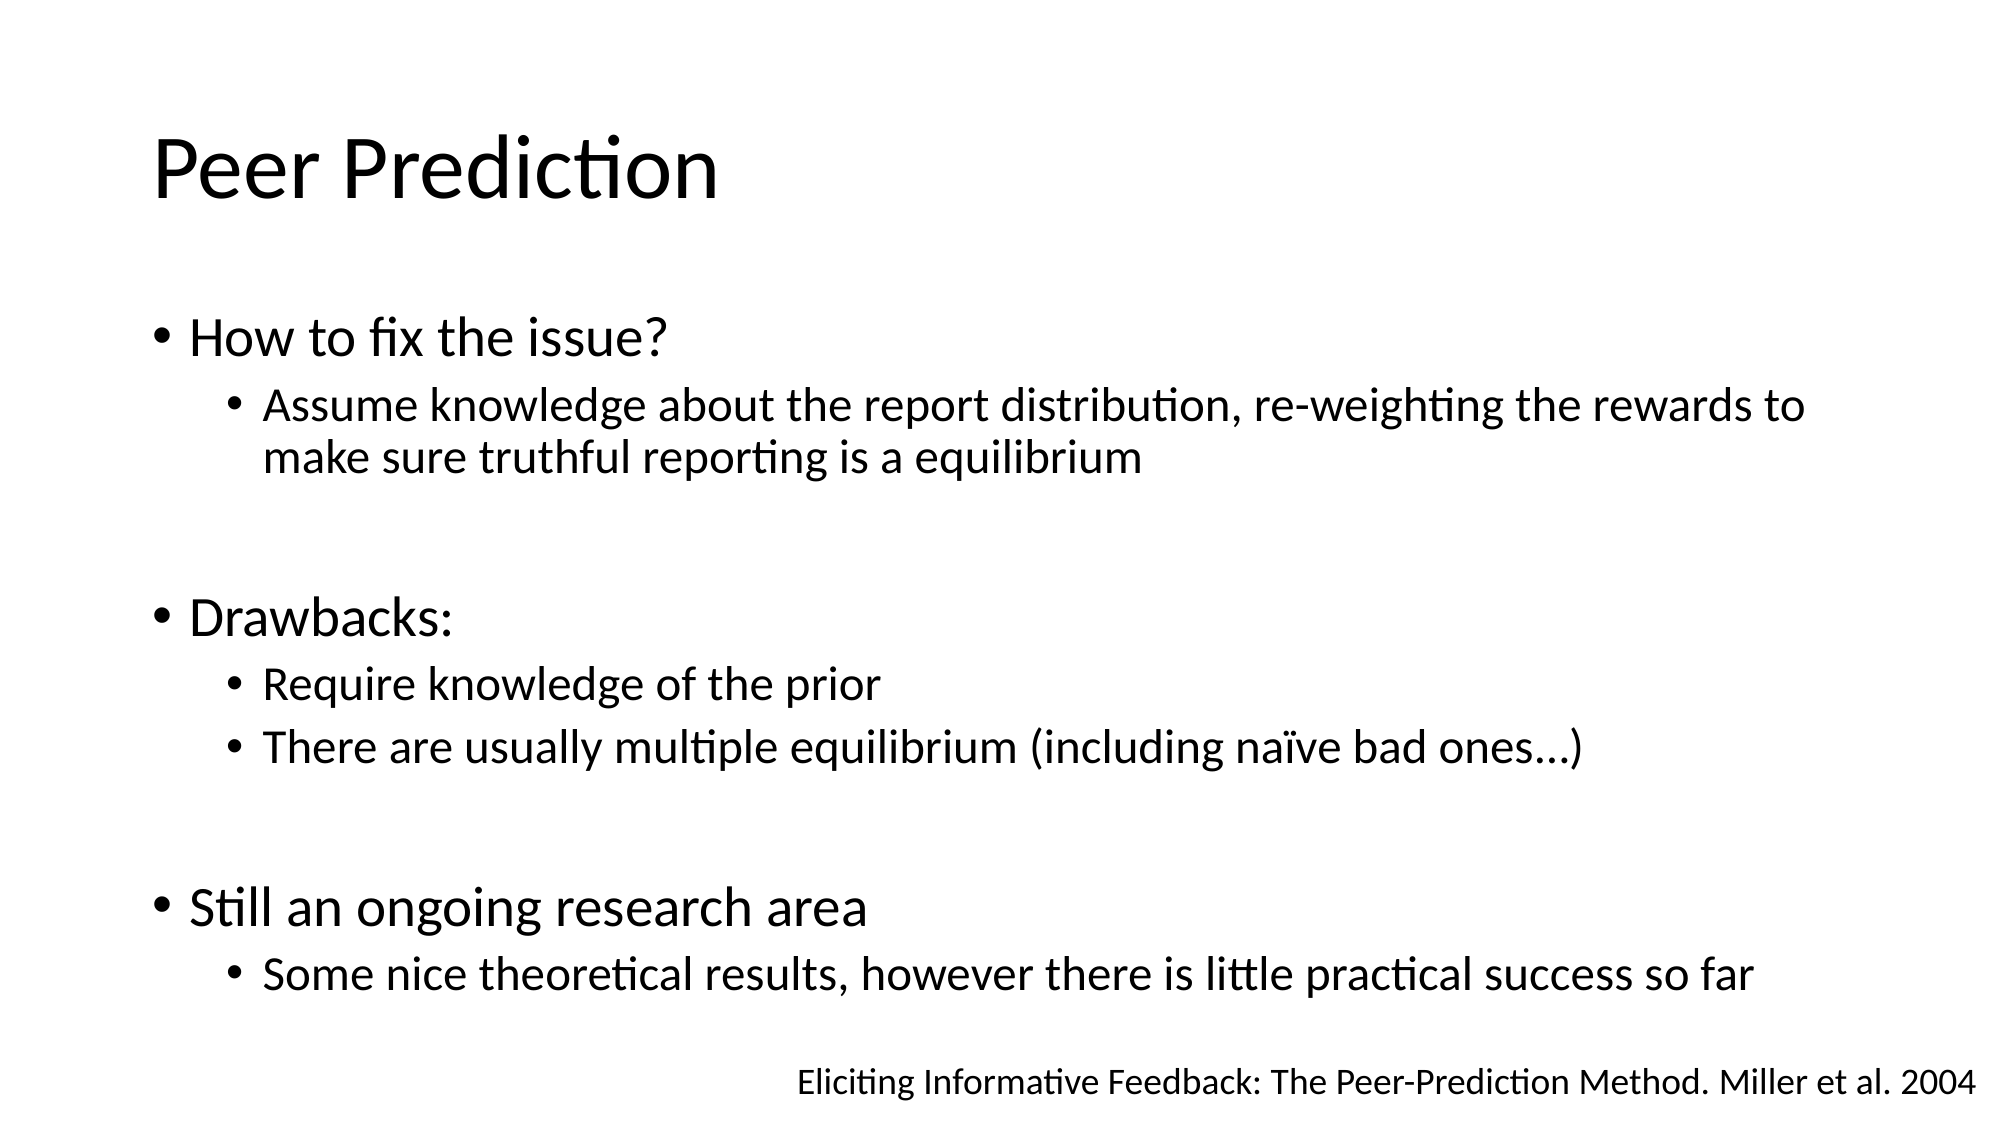

# Peer Prediction
How to fix the issue?
Assume knowledge about the report distribution, re-weighting the rewards to make sure truthful reporting is a equilibrium

Drawbacks:
Require knowledge of the prior
There are usually multiple equilibrium (including naïve bad ones…)

Still an ongoing research area
Some nice theoretical results, however there is little practical success so far

Eliciting Informative Feedback: The Peer-Prediction Method. Miller et al. 2004